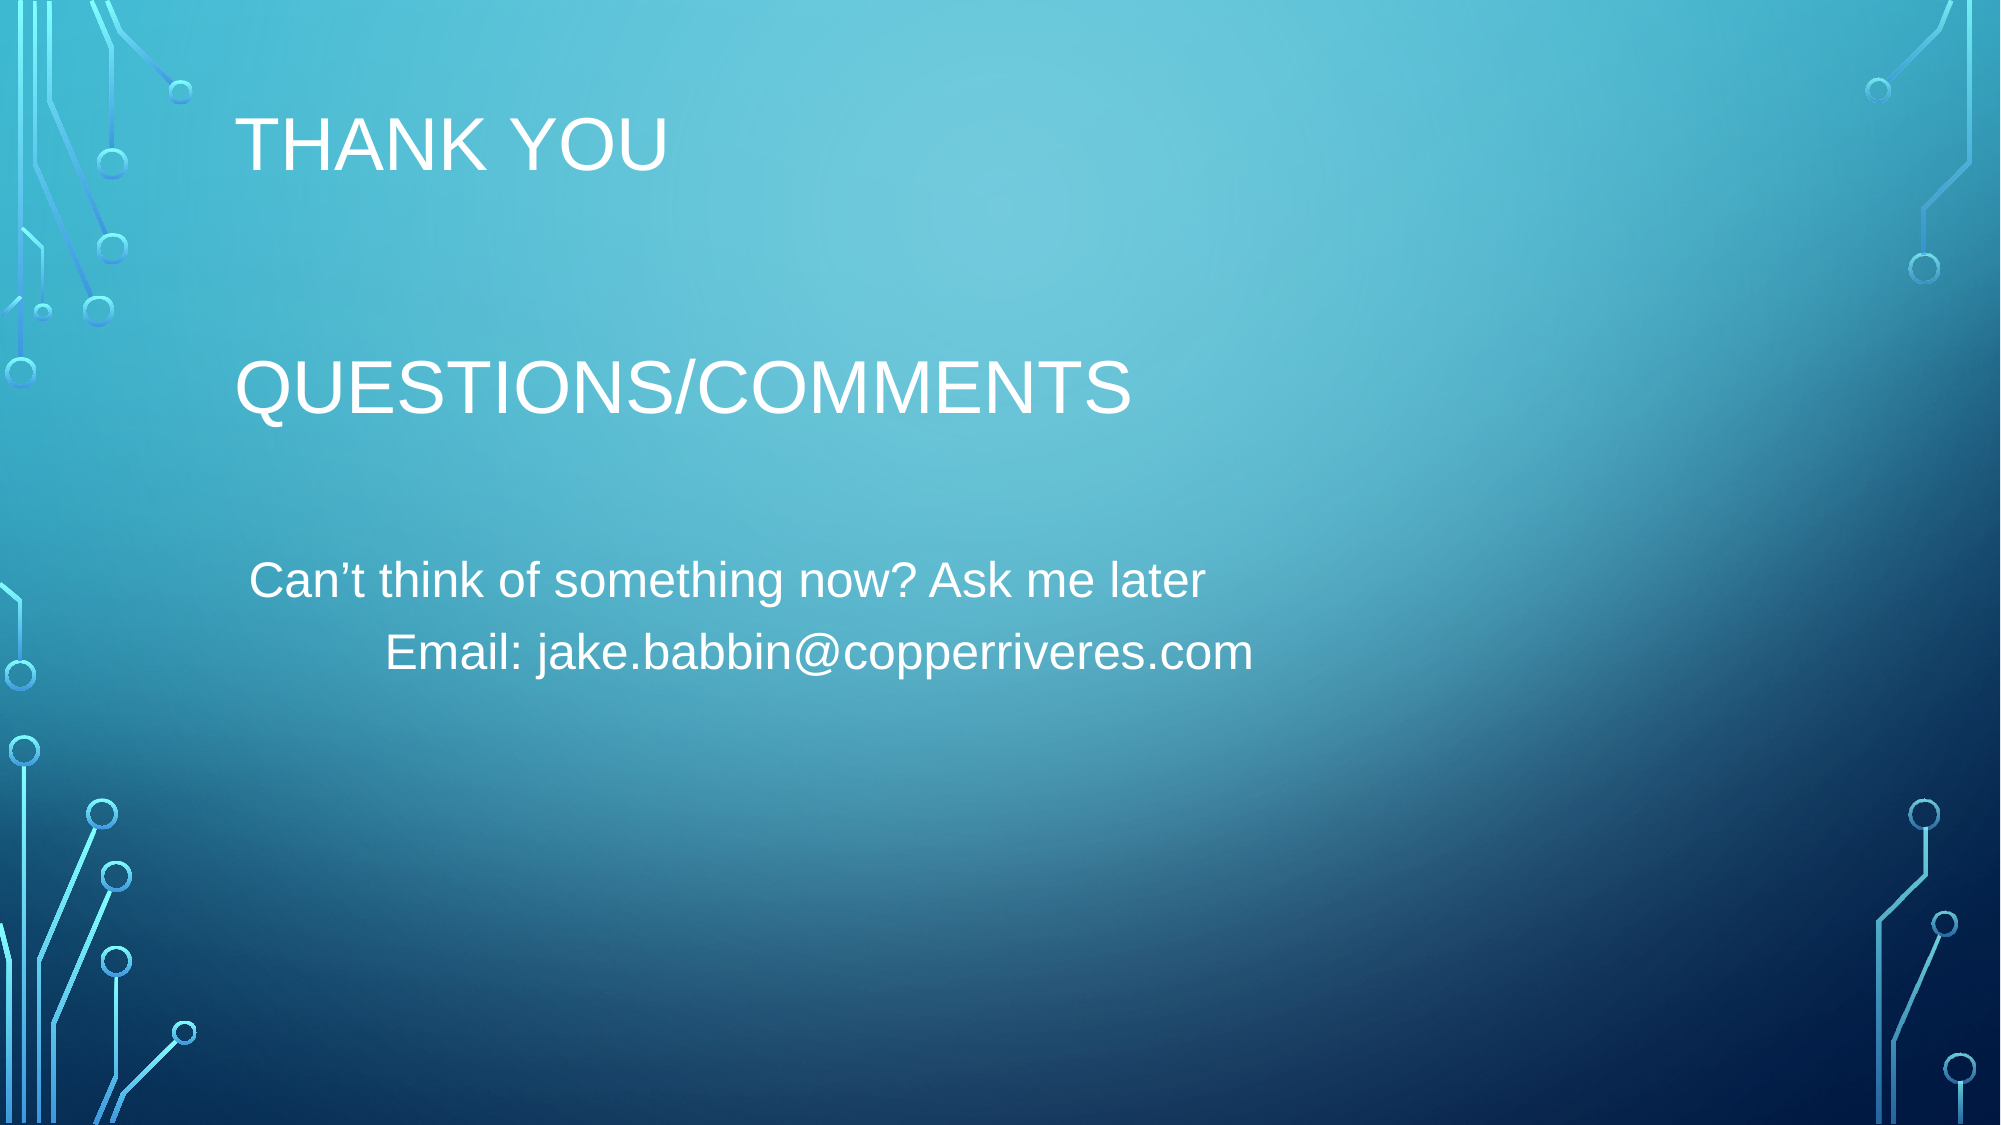

# Thank you Questions/Comments

 Can’t think of something now? Ask me later
	Email: jake.babbin@copperriveres.com